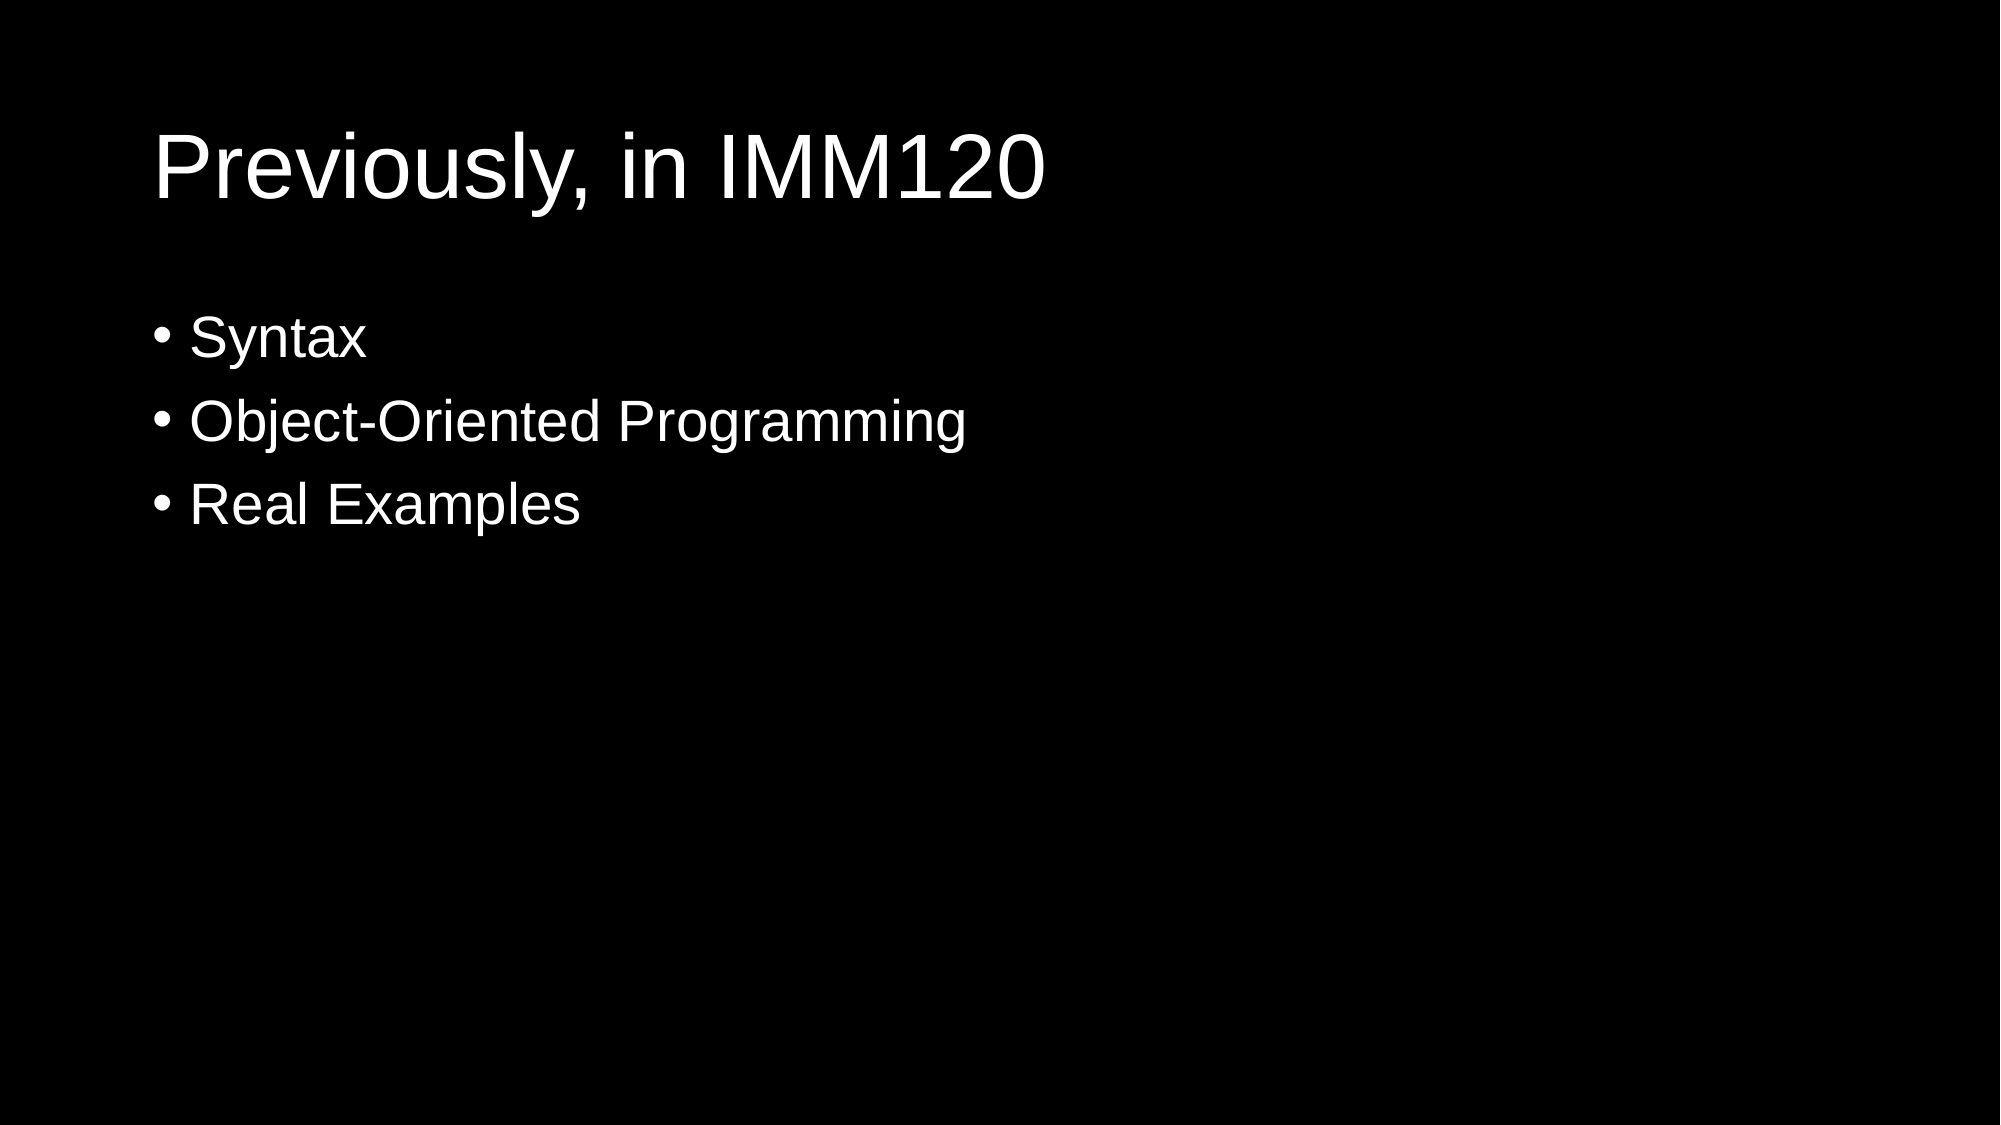

# Previously, in IMM120
Syntax
Object-Oriented Programming
Real Examples